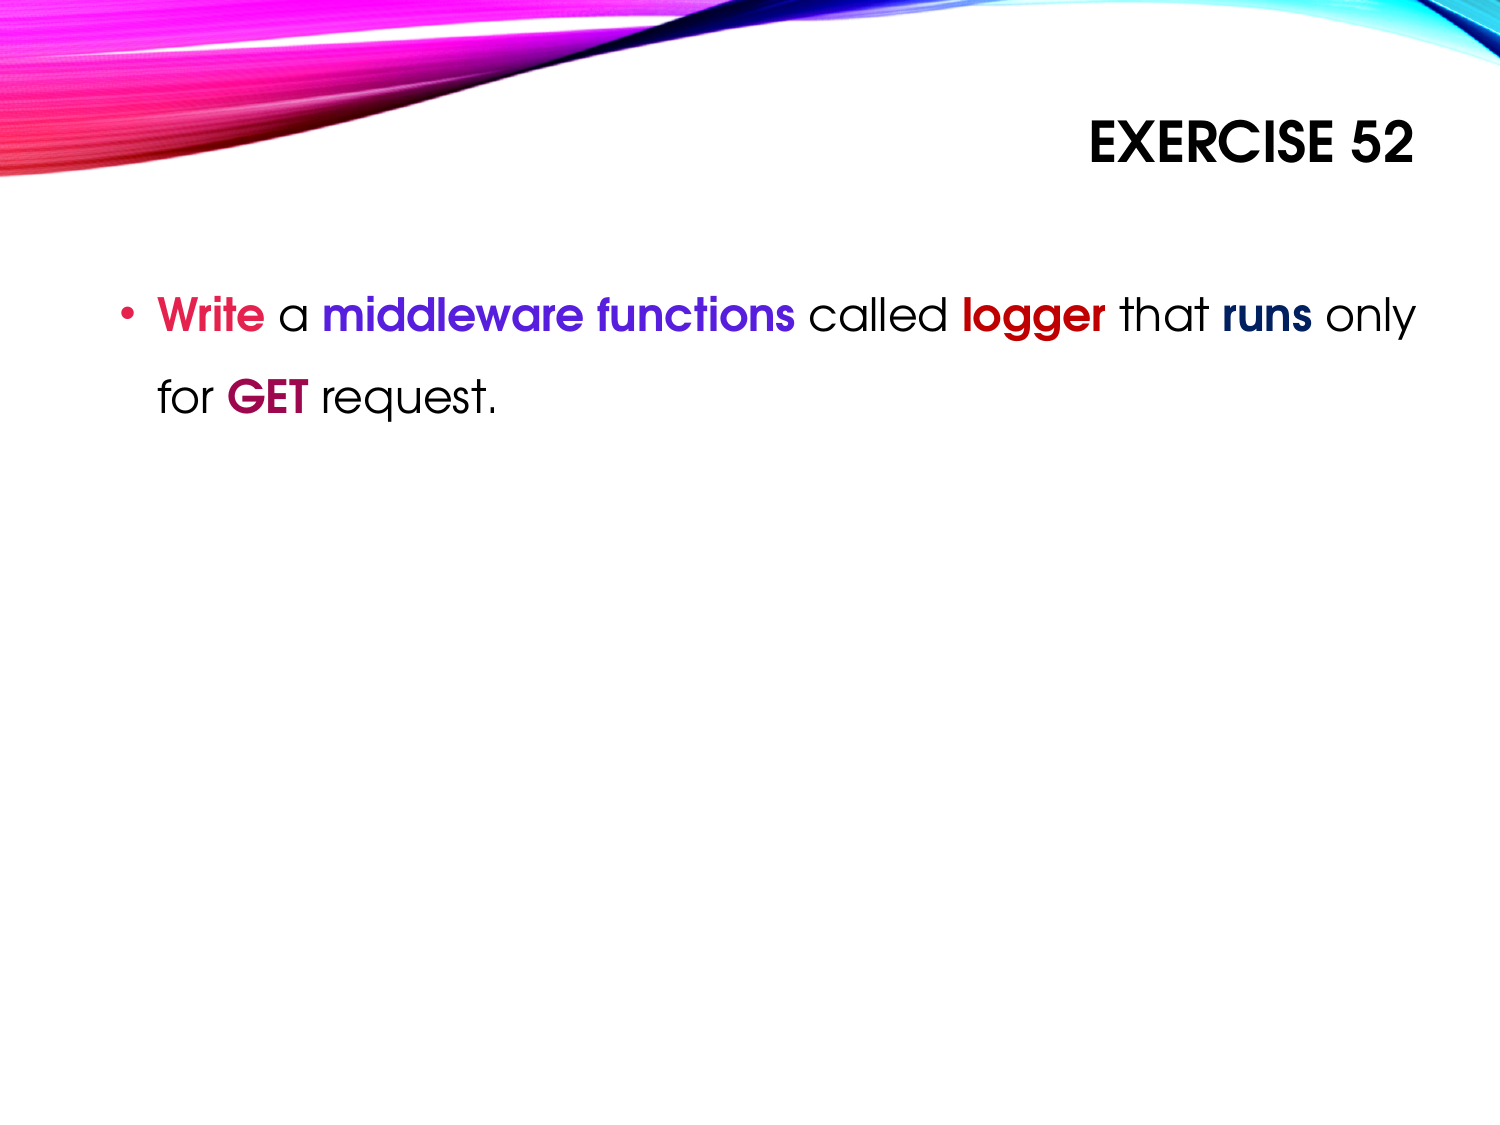

# Exercise 52
Write a middleware functions called logger that runs only for GET request.